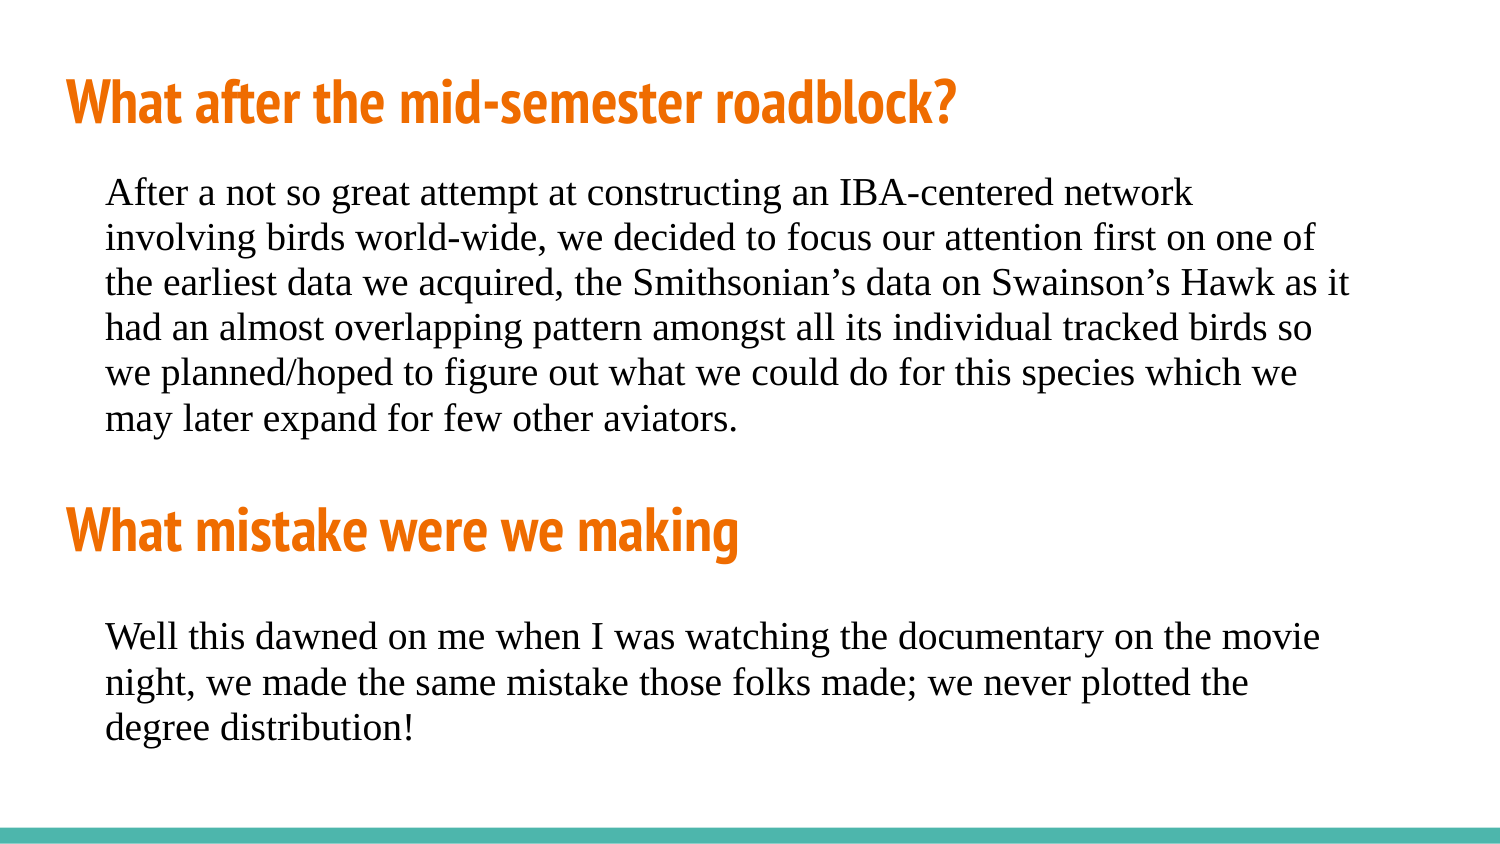

# What after the mid-semester roadblock?
After a not so great attempt at constructing an IBA-centered network involving birds world-wide, we decided to focus our attention first on one of the earliest data we acquired, the Smithsonian’s data on Swainson’s Hawk as it had an almost overlapping pattern amongst all its individual tracked birds so we planned/hoped to figure out what we could do for this species which we may later expand for few other aviators.
What mistake were we making
Well this dawned on me when I was watching the documentary on the movie night, we made the same mistake those folks made; we never plotted the degree distribution!